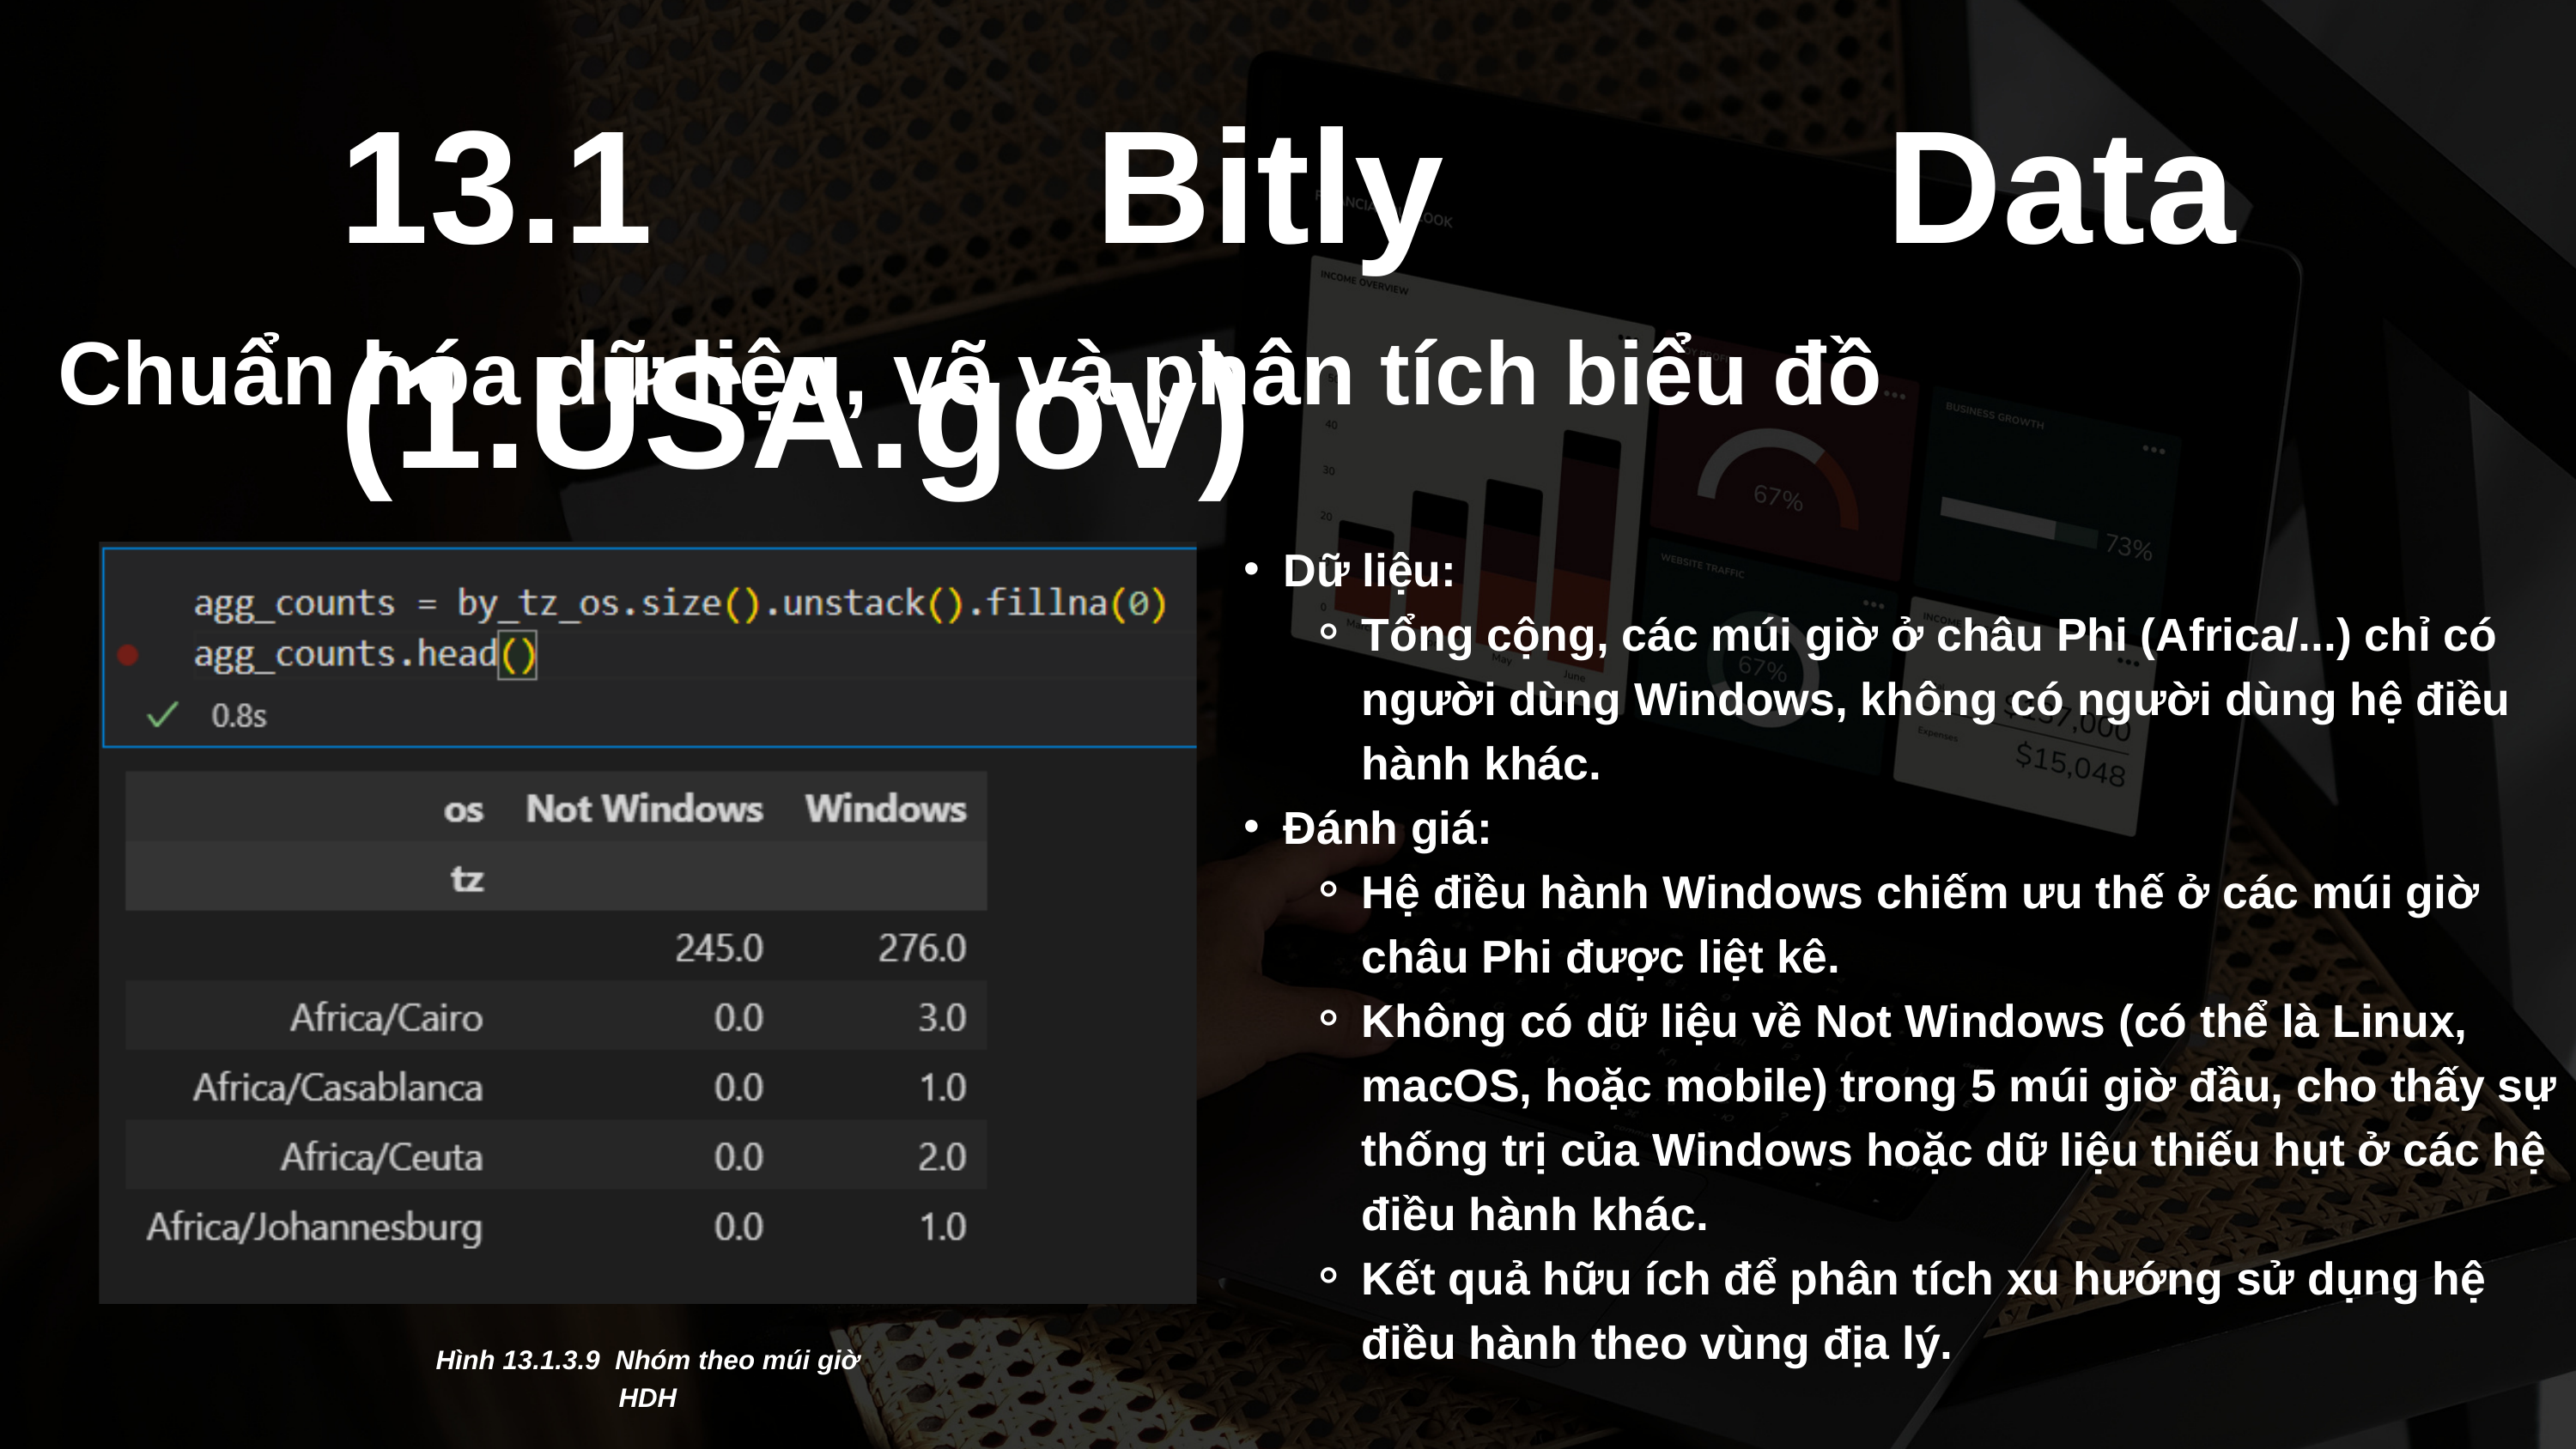

13.1 Bitly Data (1.USA.gov)
Chuẩn hóa dữ liệu, vẽ và phân tích biểu đồ
Dữ liệu:
Tổng cộng, các múi giờ ở châu Phi (Africa/...) chỉ có người dùng Windows, không có người dùng hệ điều hành khác.
Đánh giá:
Hệ điều hành Windows chiếm ưu thế ở các múi giờ châu Phi được liệt kê.
Không có dữ liệu về Not Windows (có thể là Linux, macOS, hoặc mobile) trong 5 múi giờ đầu, cho thấy sự thống trị của Windows hoặc dữ liệu thiếu hụt ở các hệ điều hành khác.
Kết quả hữu ích để phân tích xu hướng sử dụng hệ điều hành theo vùng địa lý.

Hình 13.1.3.9  Nhóm theo múi giờ HDH